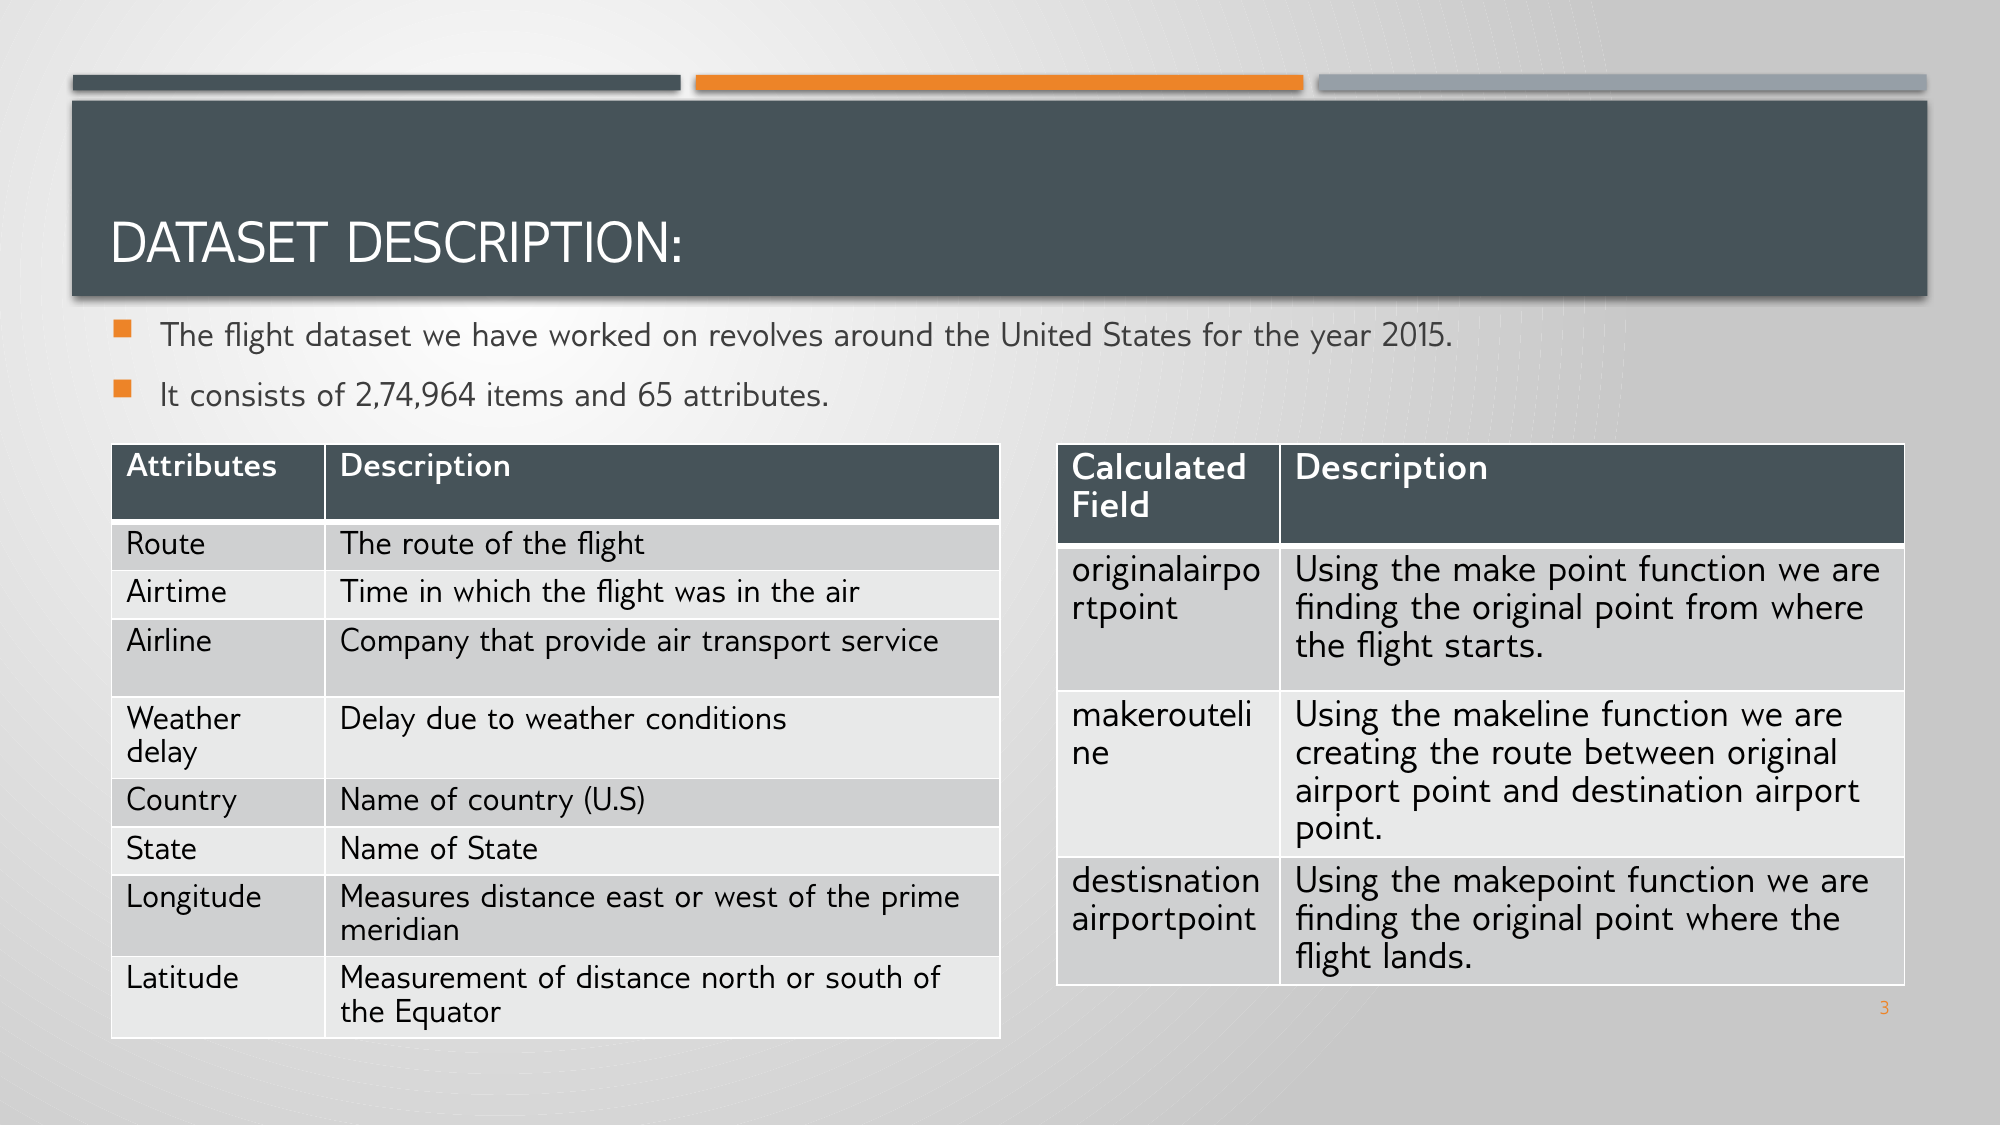

# Dataset Description:
The flight dataset we have worked on revolves around the United States for the year 2015.
It consists of 2,74,964 items and 65 attributes.
| Attributes | Description |
| --- | --- |
| Route | The route of the flight |
| Airtime | Time in which the flight was in the air |
| Airline | Company that provide air transport service |
| Weather delay | Delay due to weather conditions |
| Country | Name of country (U.S) |
| State | Name of State |
| Longitude | Measures distance east or west of the prime meridian |
| Latitude | Measurement of distance north or south of the Equator |
| Calculated Field | Description |
| --- | --- |
| originalairportpoint | Using the make point function we are finding the original point from where the flight starts. |
| makerouteline | Using the makeline function we are creating the route between original airport point and destination airport point. |
| destisnationairportpoint | Using the makepoint function we are finding the original point where the flight lands. |
3